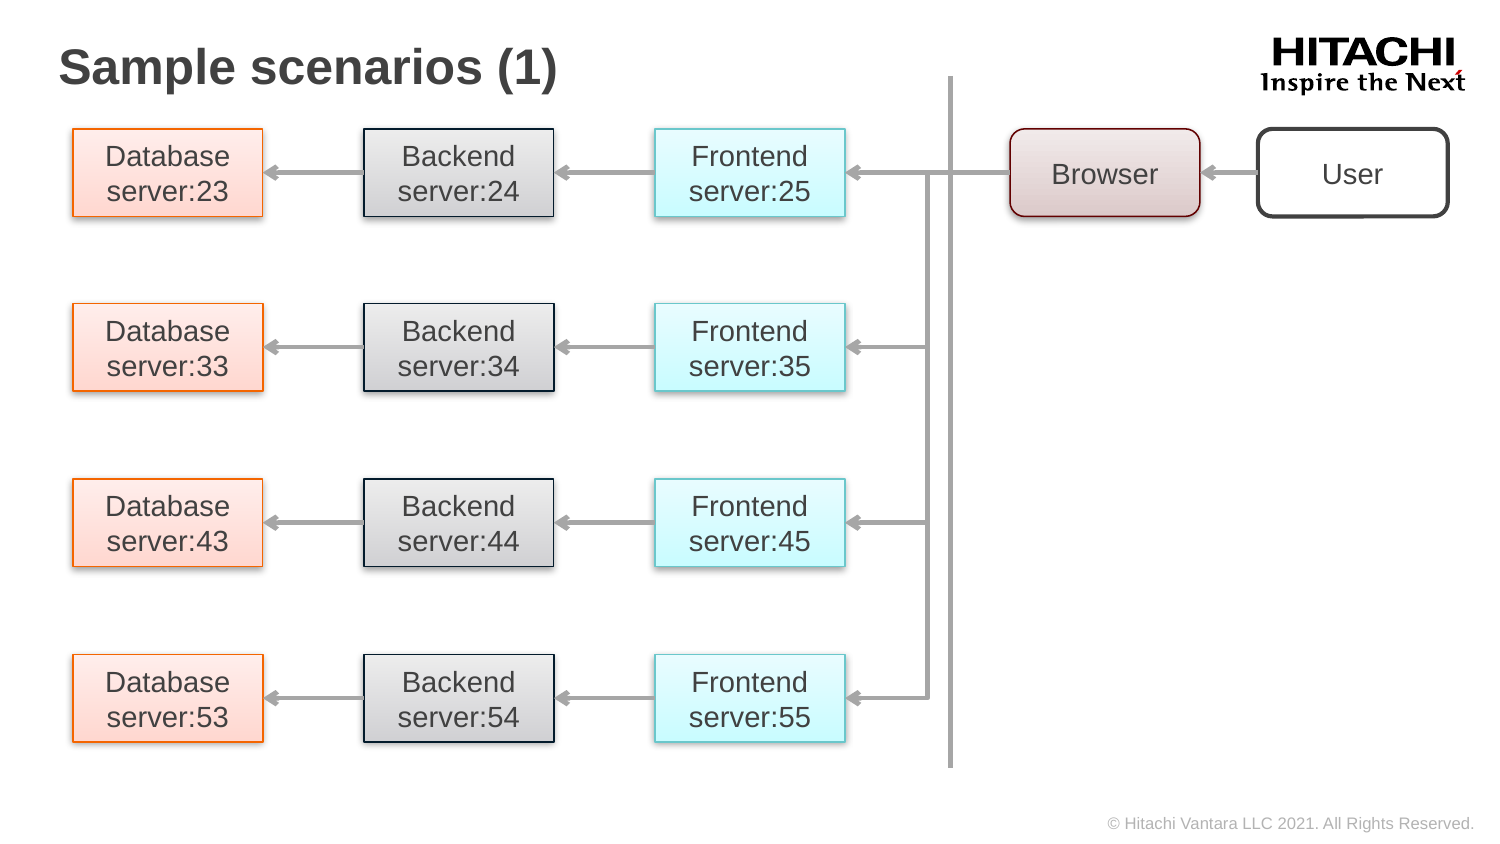

# Sample scenarios (1)
Database server:23
Backend server:24
Frontend server:25
Browser
User
Database server:43
Backend server:44
Frontend server:45
Database server:33
Backend server:34
Frontend server:35
Database server:53
Backend server:54
Frontend server:55